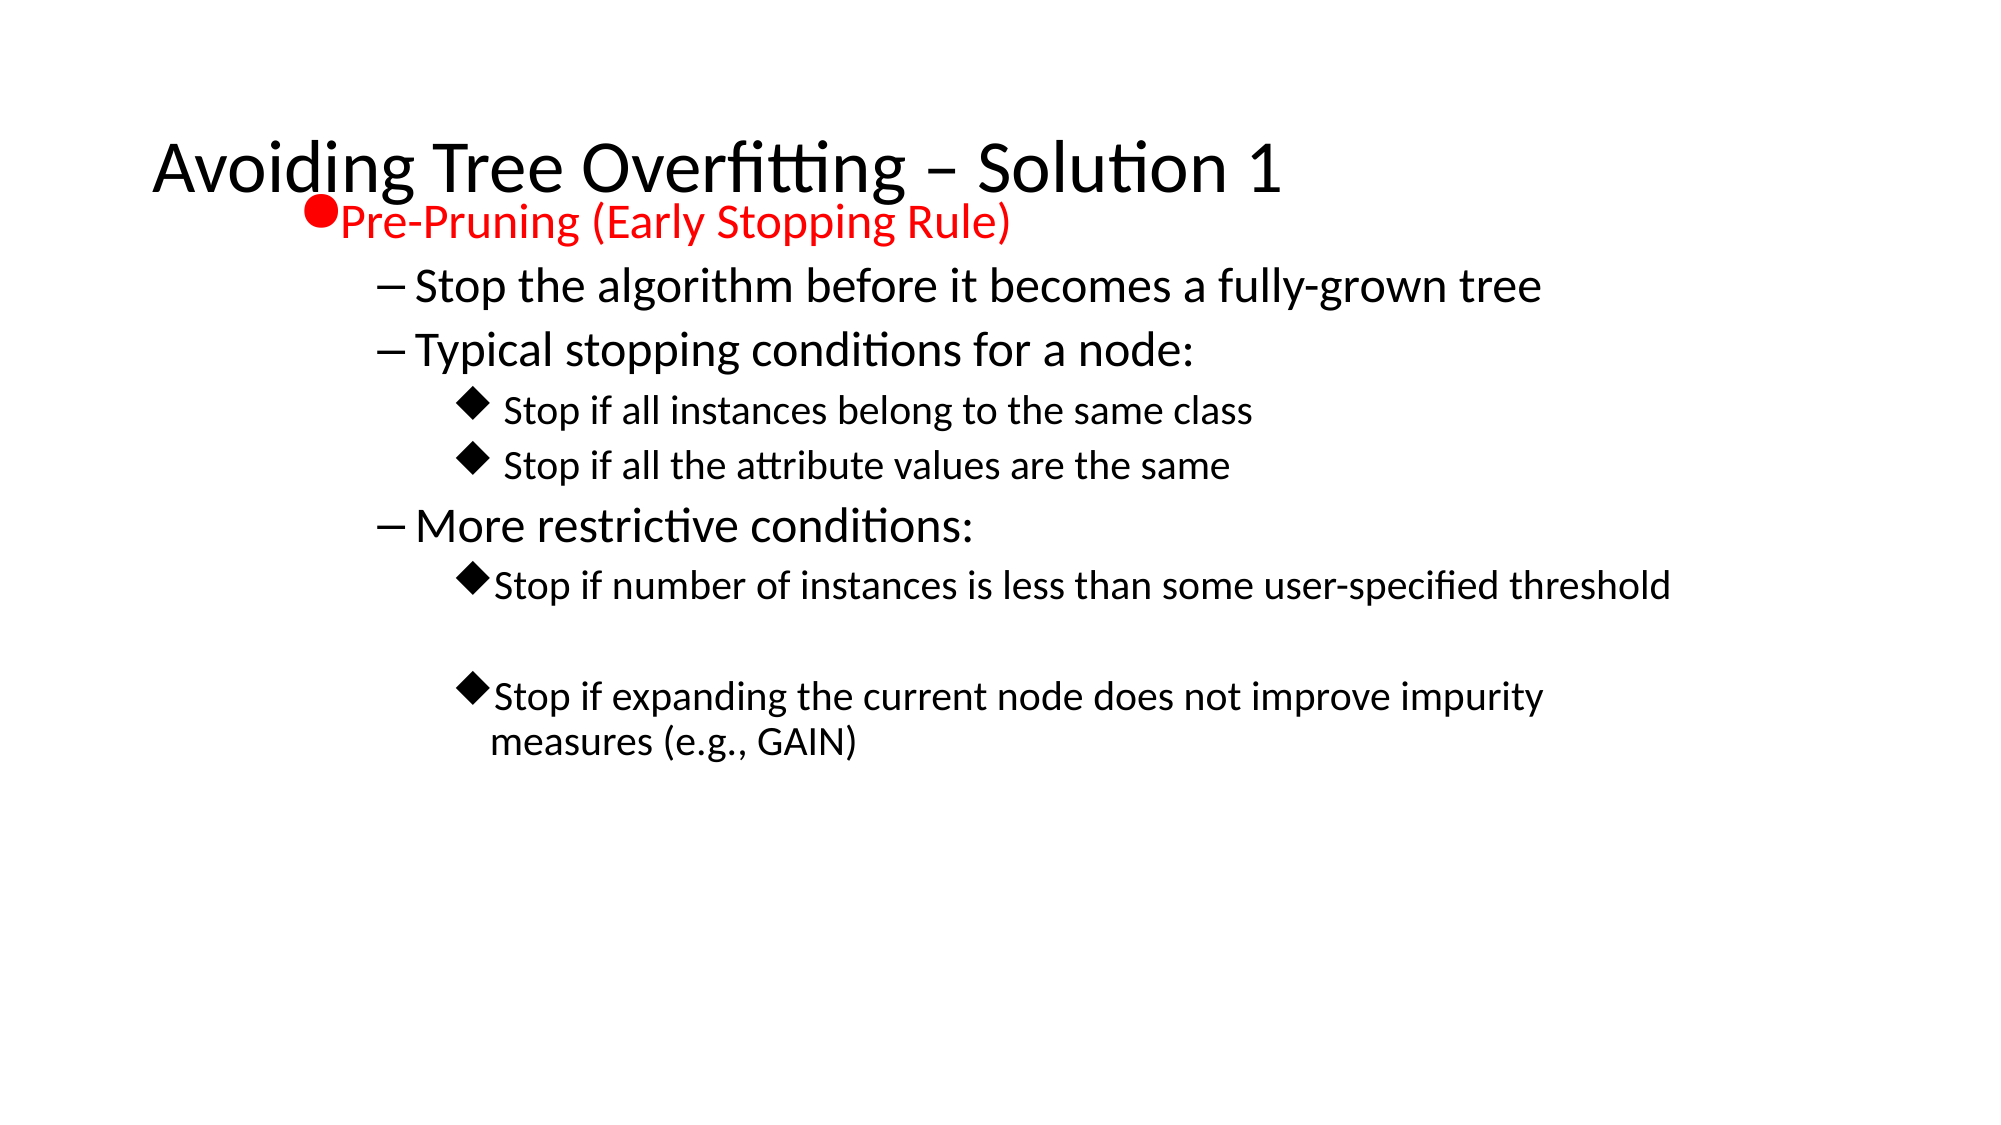

# Avoiding Tree Overfitting – Solution 1
Pre-Pruning (Early Stopping Rule)
Stop the algorithm before it becomes a fully-grown tree
Typical stopping conditions for a node:
 Stop if all instances belong to the same class
 Stop if all the attribute values are the same
More restrictive conditions:
Stop if number of instances is less than some user-specified threshold

Stop if expanding the current node does not improve impurity measures (e.g., GAIN)